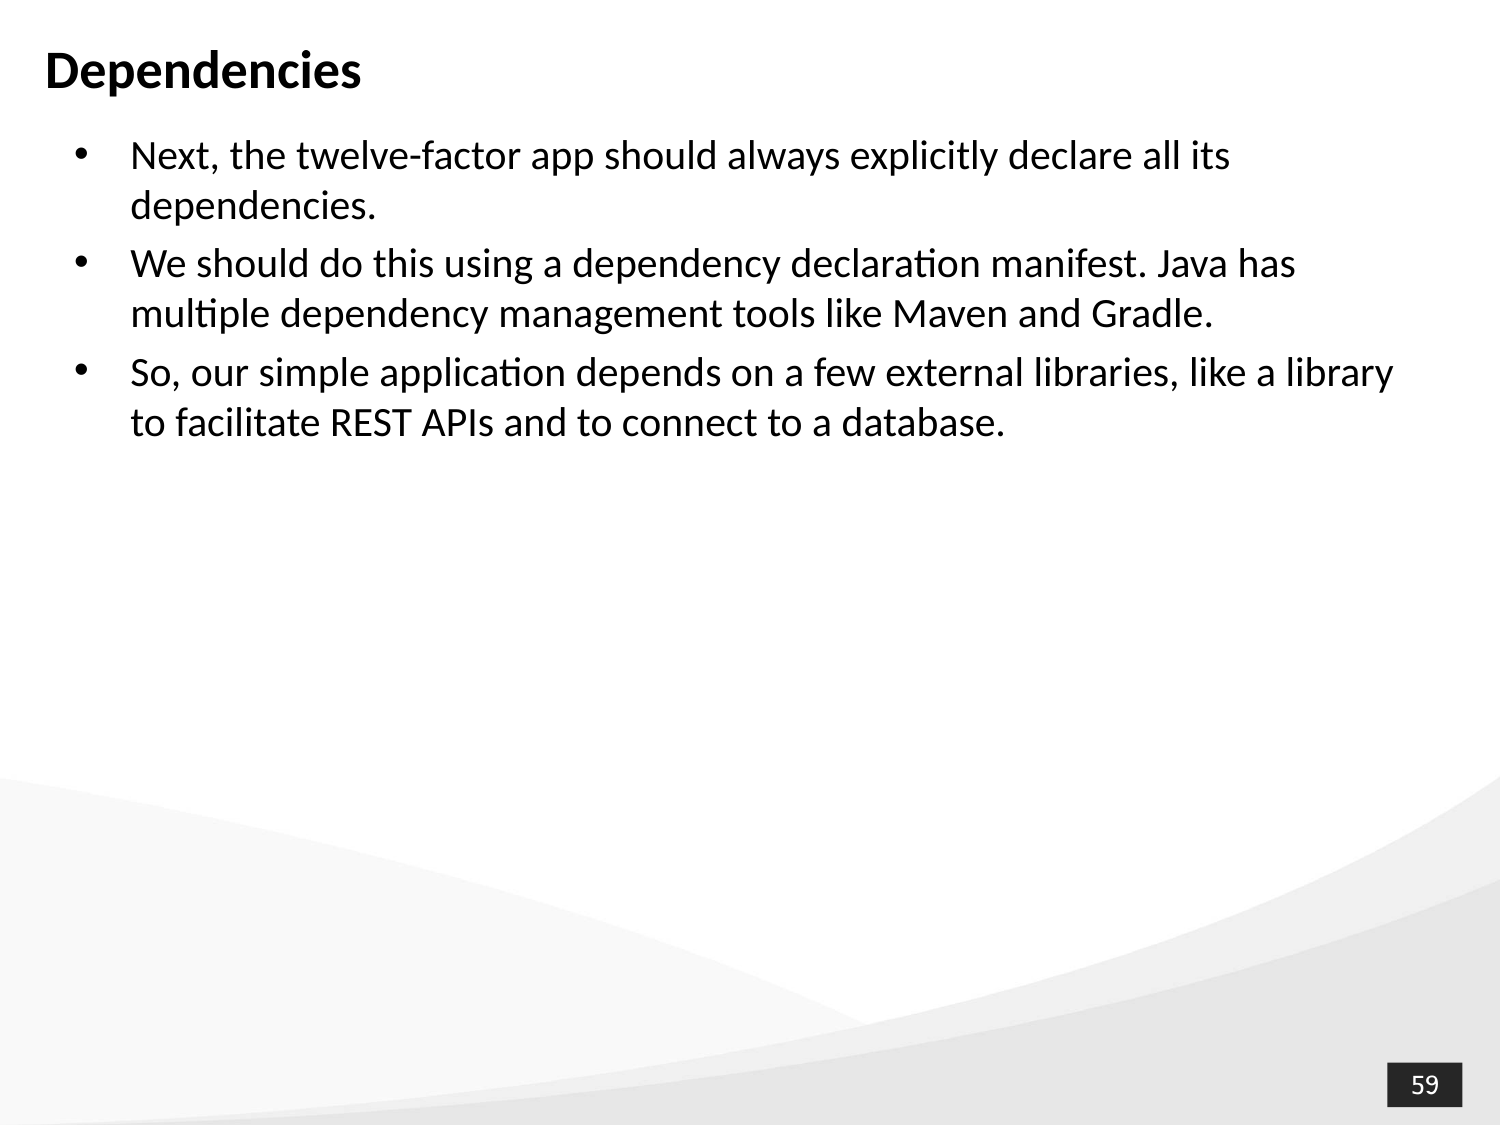

# Dependencies
Next, the twelve-factor app should always explicitly declare all its dependencies.
We should do this using a dependency declaration manifest. Java has multiple dependency management tools like Maven and Gradle.
So, our simple application depends on a few external libraries, like a library to facilitate REST APIs and to connect to a database.